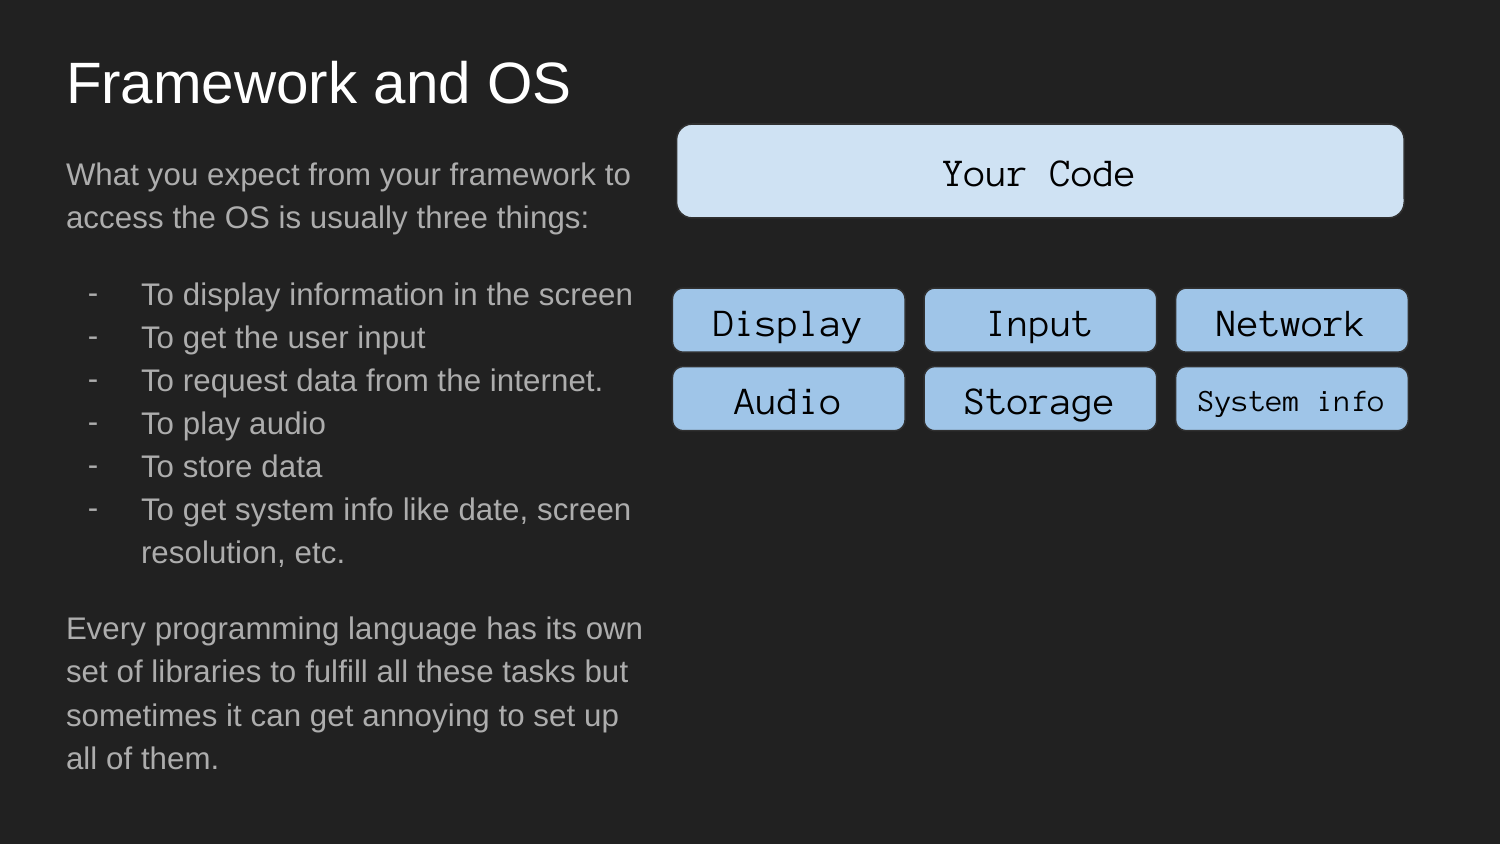

# Framework and OS
Your Code
What you expect from your framework to access the OS is usually three things:
To display information in the screen
To get the user input
To request data from the internet.
To play audio
To store data
To get system info like date, screen resolution, etc.
Every programming language has its own set of libraries to fulfill all these tasks but sometimes it can get annoying to set up all of them.

Display
Input
Network
Audio
Storage
System info